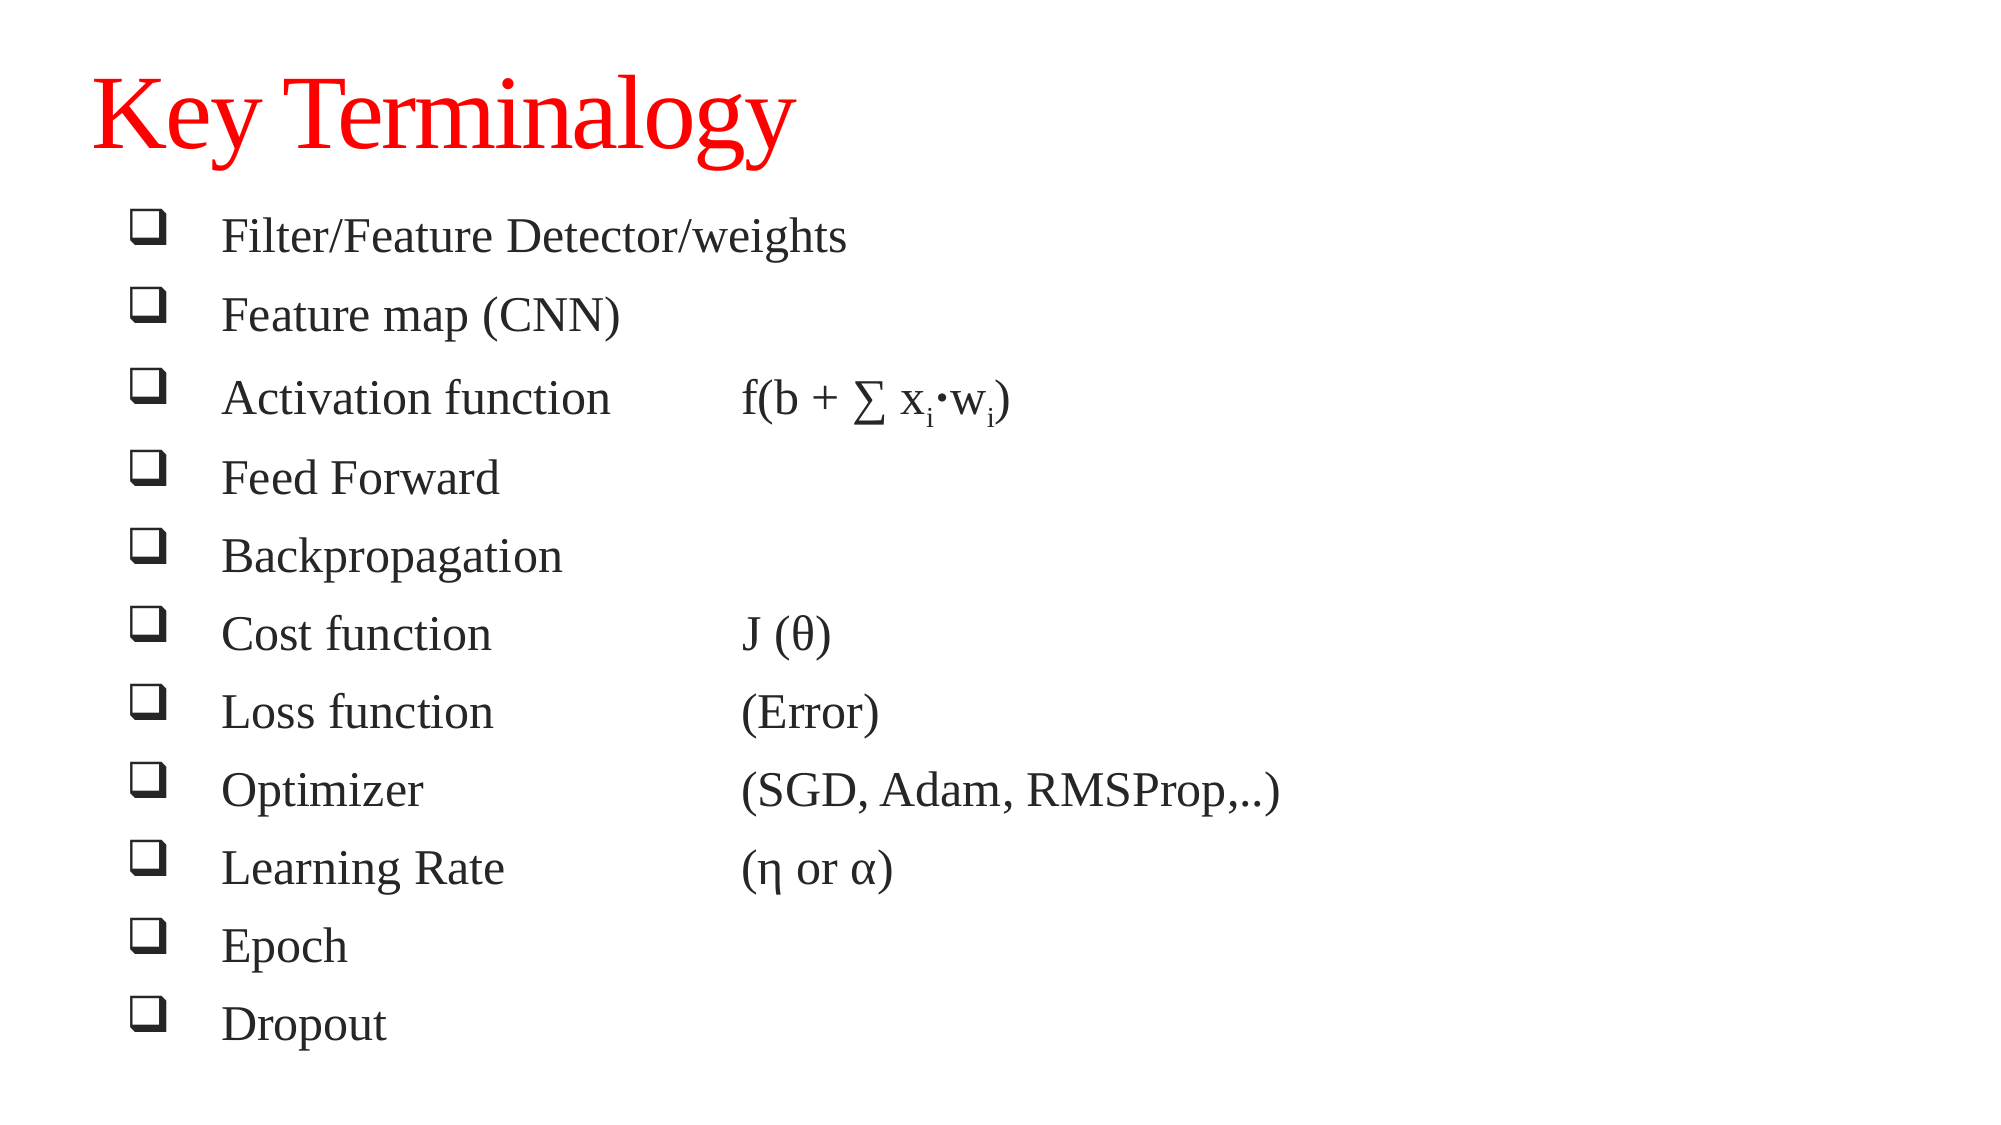

# Key Terminalogy
    Filter/Feature Detector/weights
    Feature map (CNN)
    Activation function	f(b + ∑ xi·wi)
    Feed Forward
    Backpropagation
    Cost function                    J (θ)
    Loss function		(Error)
    Optimizer			(SGD, Adam, RMSProp,..)
    Learning Rate		(η or α)
    Epoch
    Dropout